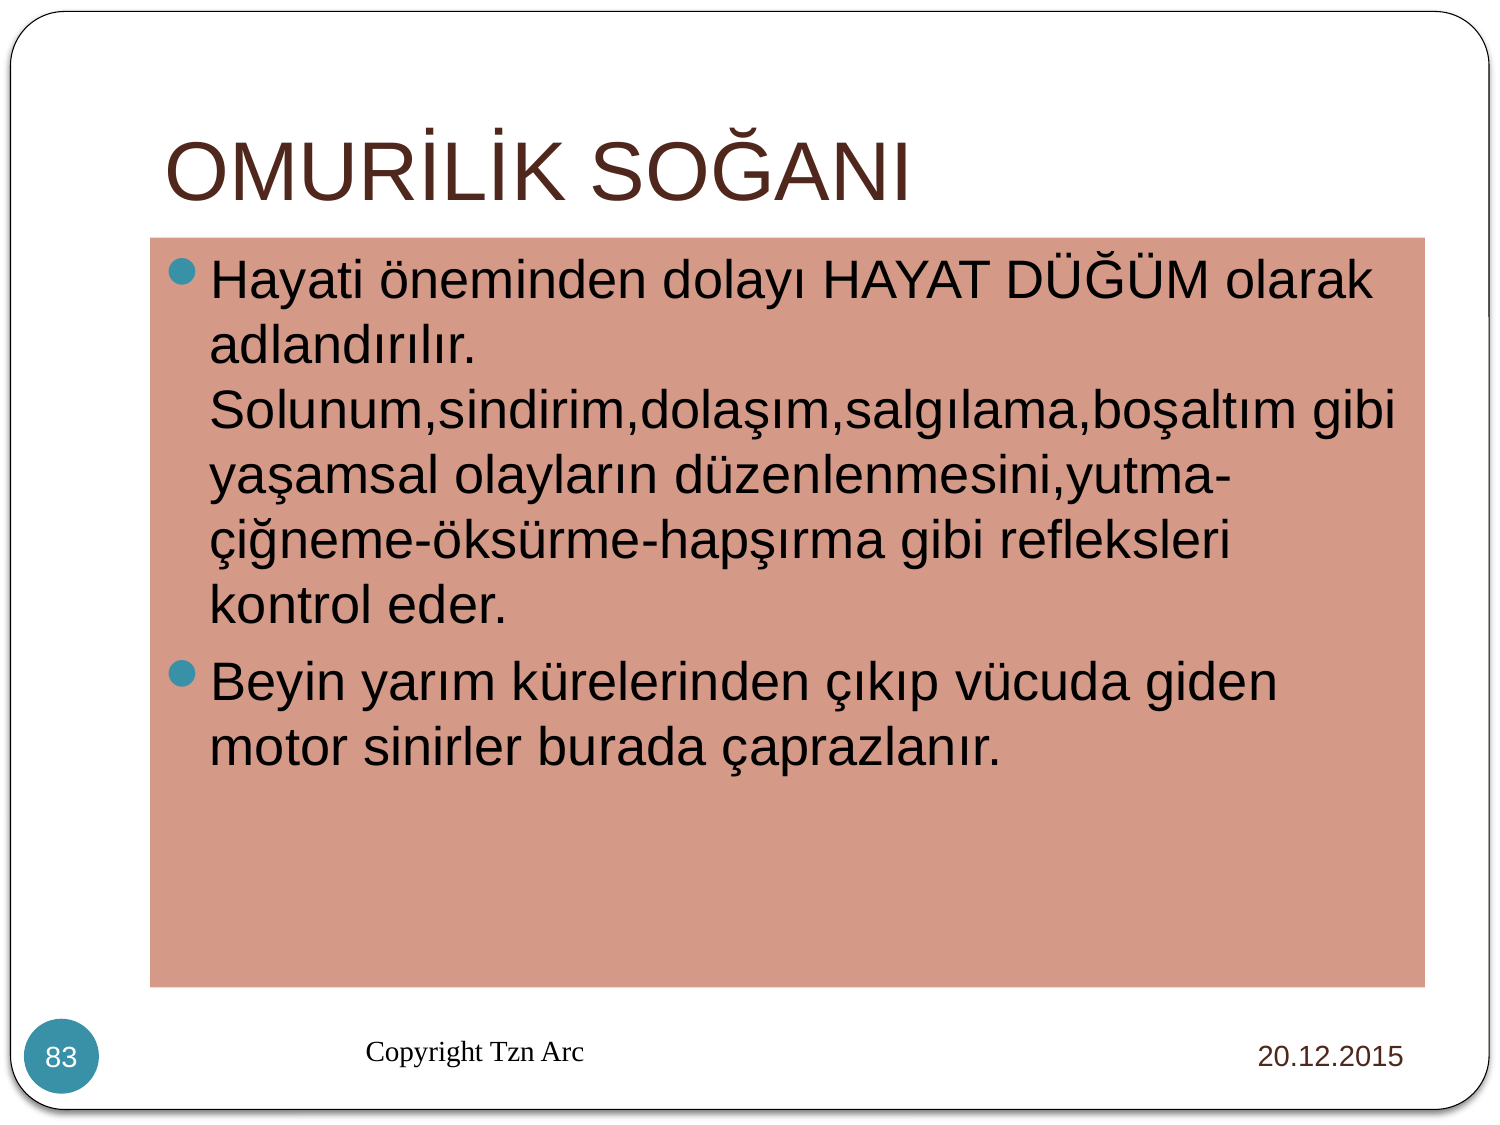

# OMURİLİK SOĞANI
Hayati öneminden dolayı HAYAT DÜĞÜM olarak adlandırılır. Solunum,sindirim,dolaşım,salgılama,boşaltım gibi yaşamsal olayların düzenlenmesini,yutma-çiğneme-öksürme-hapşırma gibi refleksleri kontrol eder.
Beyin yarım kürelerinden çıkıp vücuda giden motor sinirler burada çaprazlanır.
Copyright Tzn Arc
20.12.2015
83